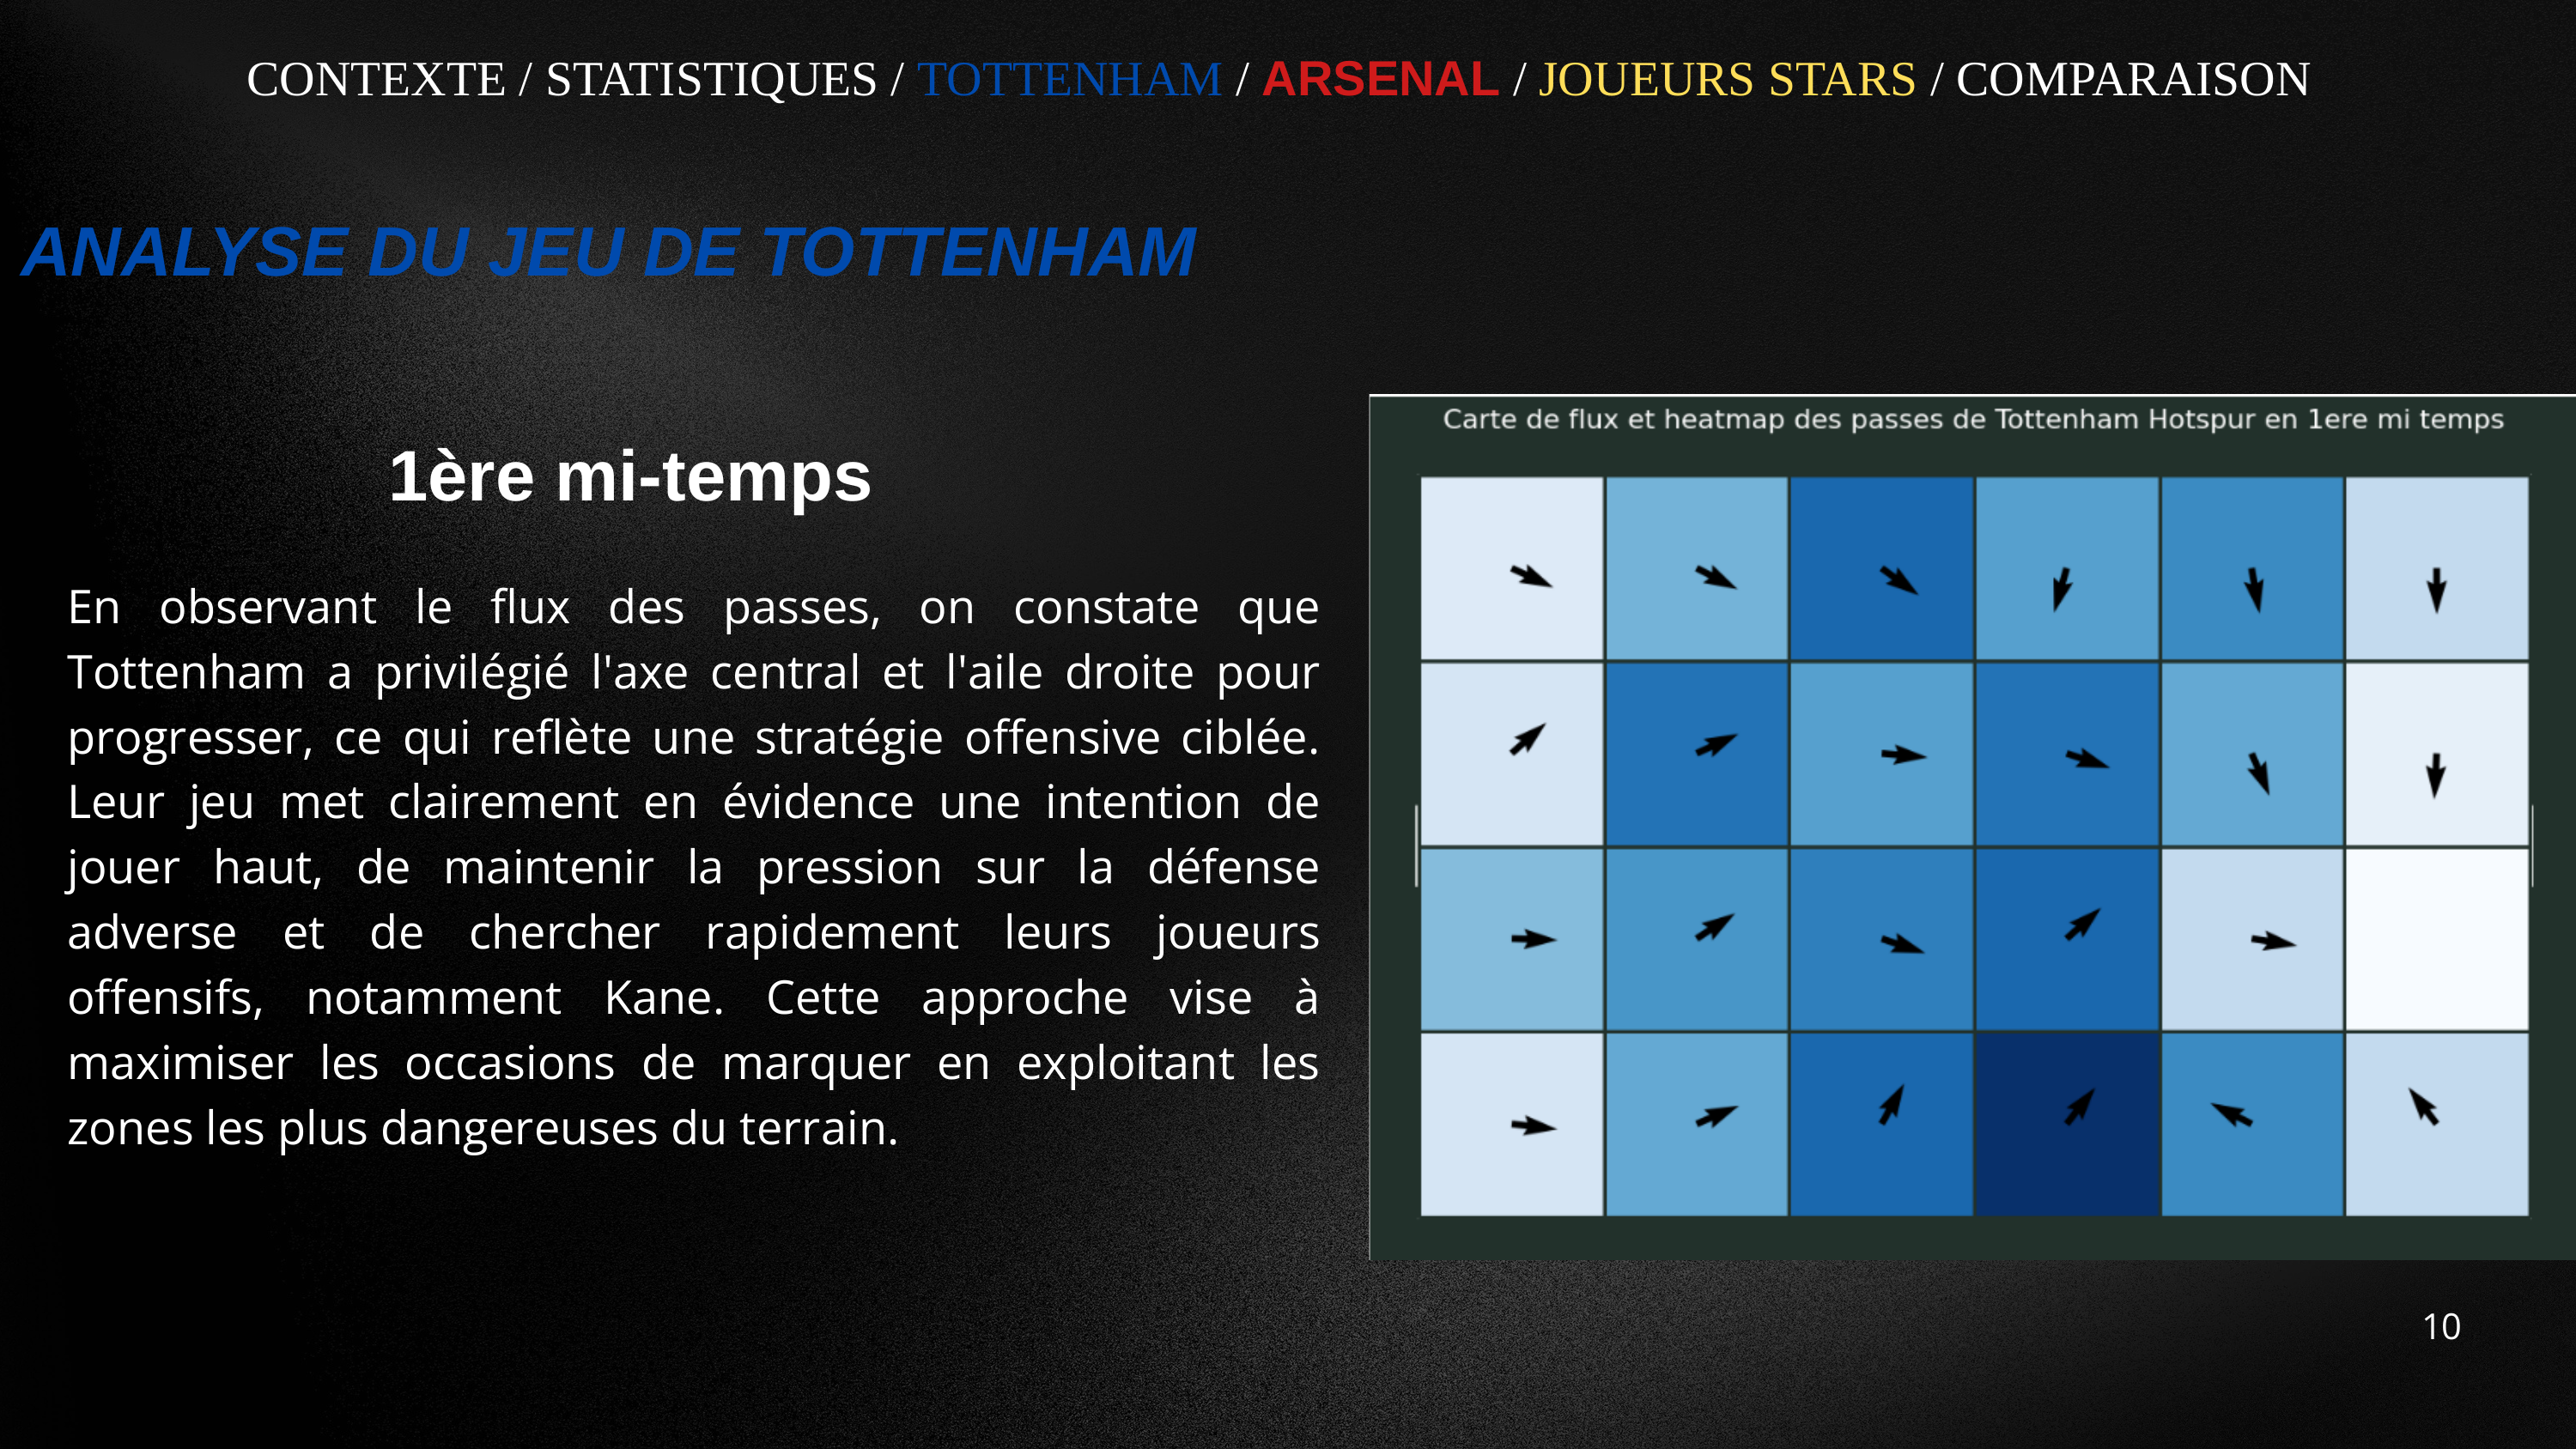

CONTEXTE / STATISTIQUES / TOTTENHAM / ARSENAL / JOUEURS STARS / COMPARAISON
ANALYSE DU JEU DE TOTTENHAM

1ère mi-temps
En observant le flux des passes, on constate que Tottenham a privilégié l'axe central et l'aile droite pour progresser, ce qui reflète une stratégie offensive ciblée. Leur jeu met clairement en évidence une intention de jouer haut, de maintenir la pression sur la défense adverse et de chercher rapidement leurs joueurs offensifs, notamment Kane. Cette approche vise à maximiser les occasions de marquer en exploitant les zones les plus dangereuses du terrain.
10